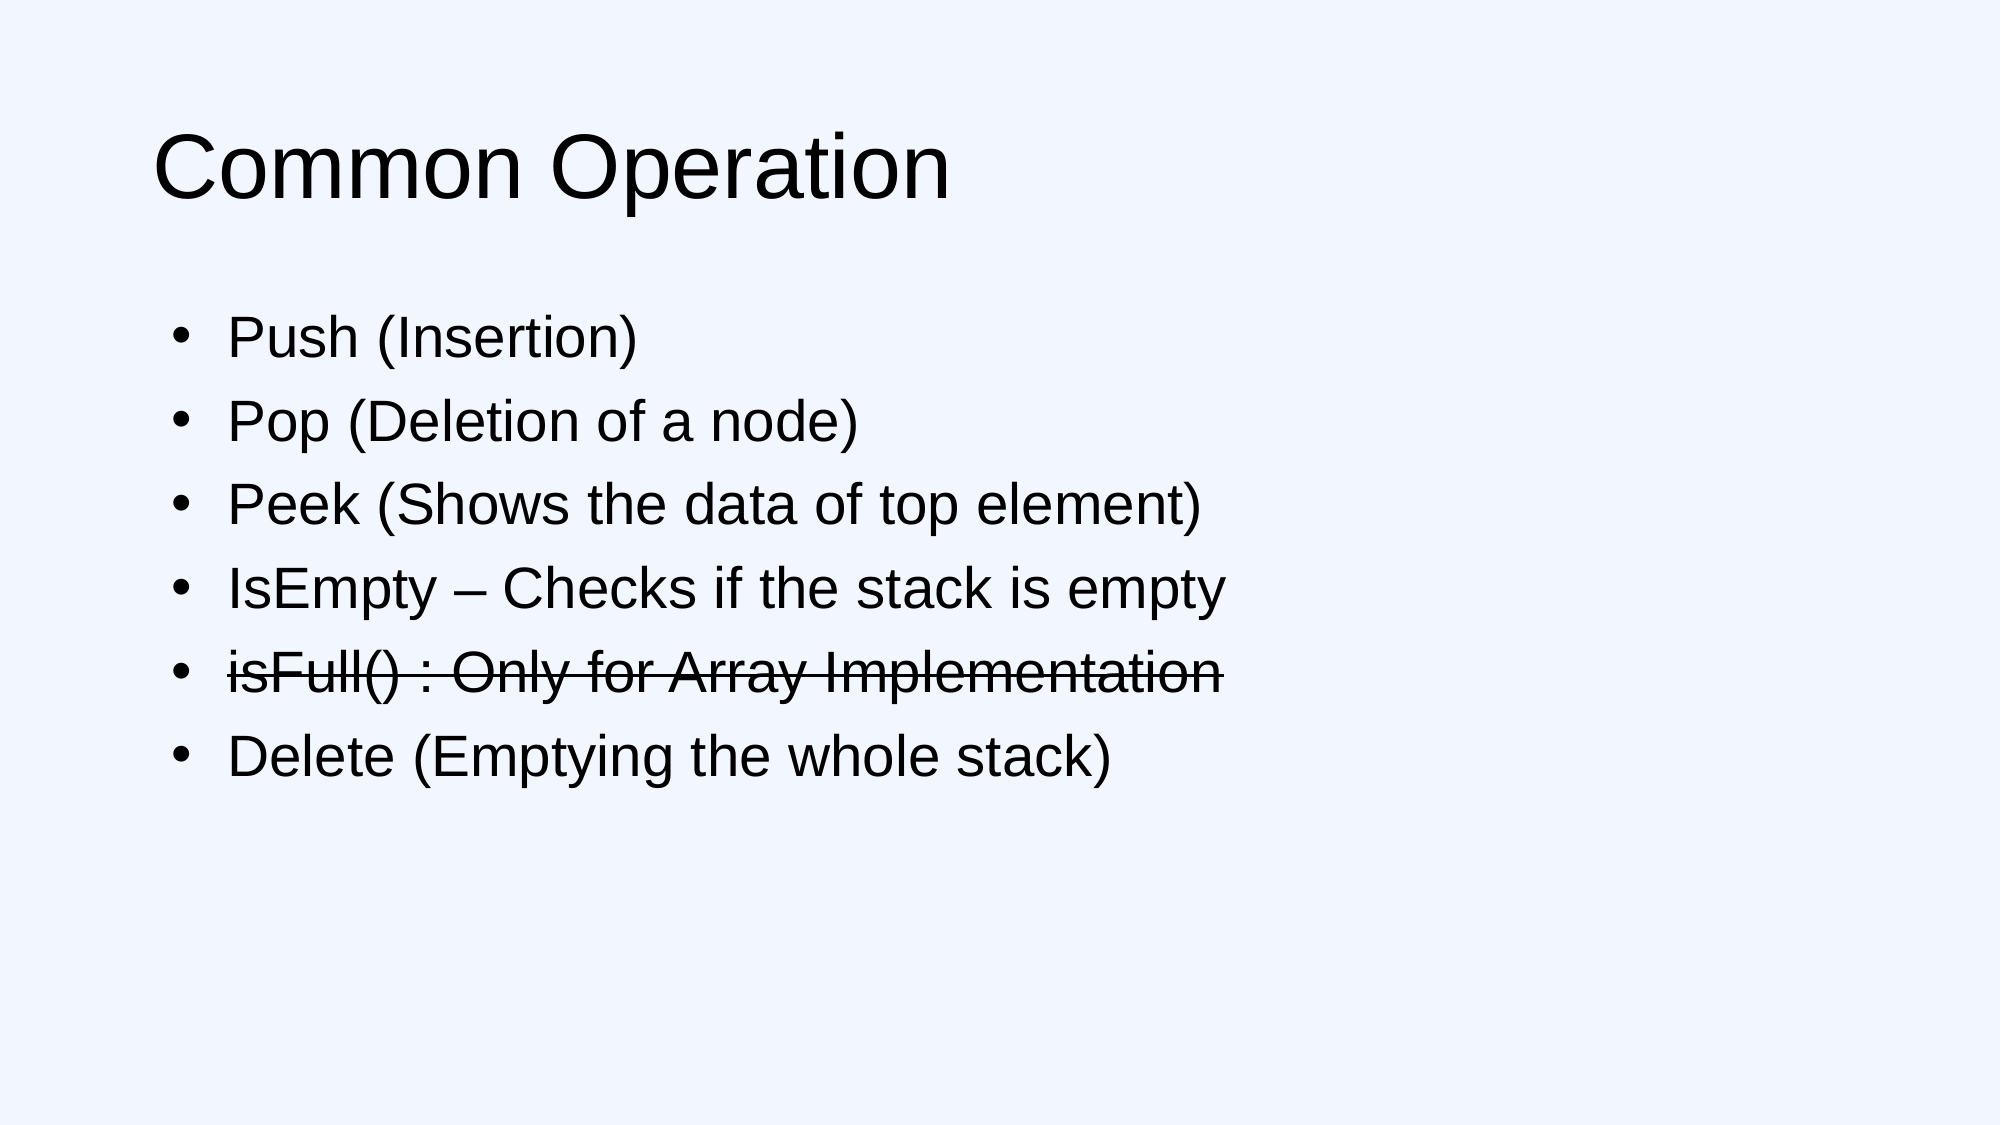

# Common Operation
Push (Insertion)
Pop (Deletion of a node)
Peek (Shows the data of top element)
IsEmpty – Checks if the stack is empty
isFull() : Only for Array Implementation
Delete (Emptying the whole stack)